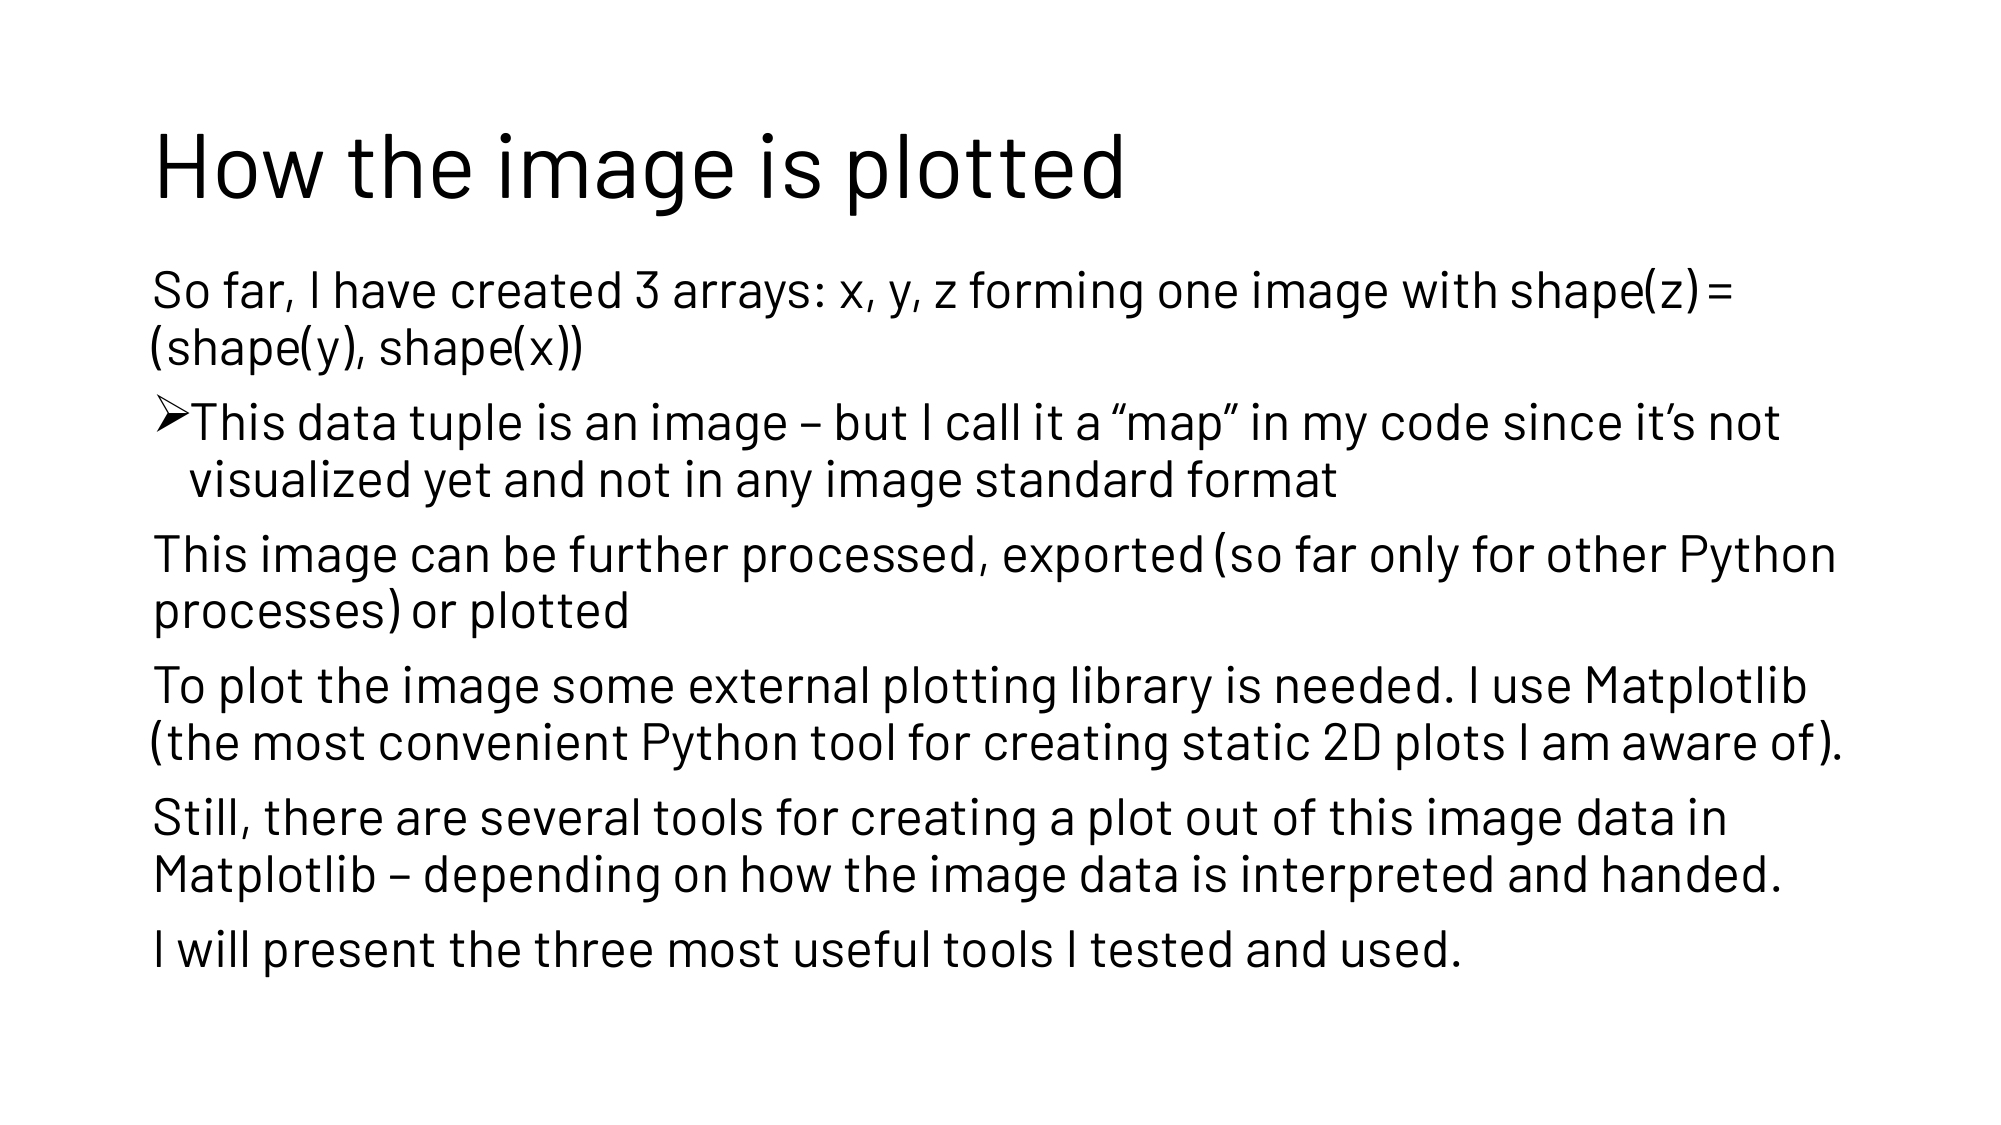

# How the image is plotted
So far, I have created 3 arrays: x, y, z forming one image with shape(z) = (shape(y), shape(x))
This data tuple is an image – but I call it a “map” in my code since it’s not visualized yet and not in any image standard format
This image can be further processed, exported (so far only for other Python processes) or plotted
To plot the image some external plotting library is needed. I use Matplotlib (the most convenient Python tool for creating static 2D plots I am aware of).
Still, there are several tools for creating a plot out of this image data in Matplotlib – depending on how the image data is interpreted and handed.
I will present the three most useful tools I tested and used.